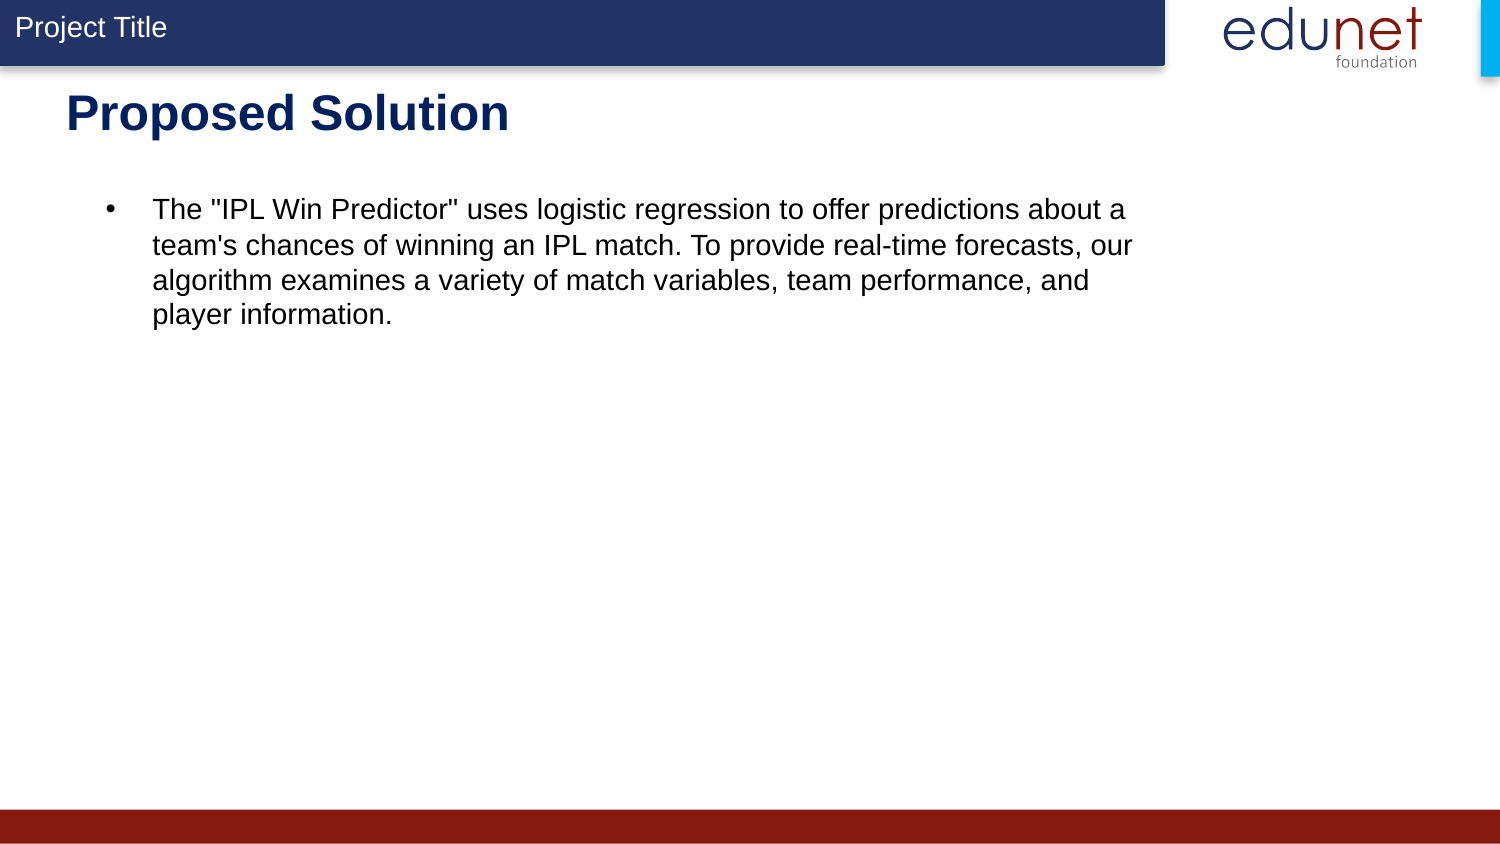

# Proposed Solution
The "IPL Win Predictor" uses logistic regression to offer predictions about a team's chances of winning an IPL match. To provide real-time forecasts, our algorithm examines a variety of match variables, team performance, and player information.